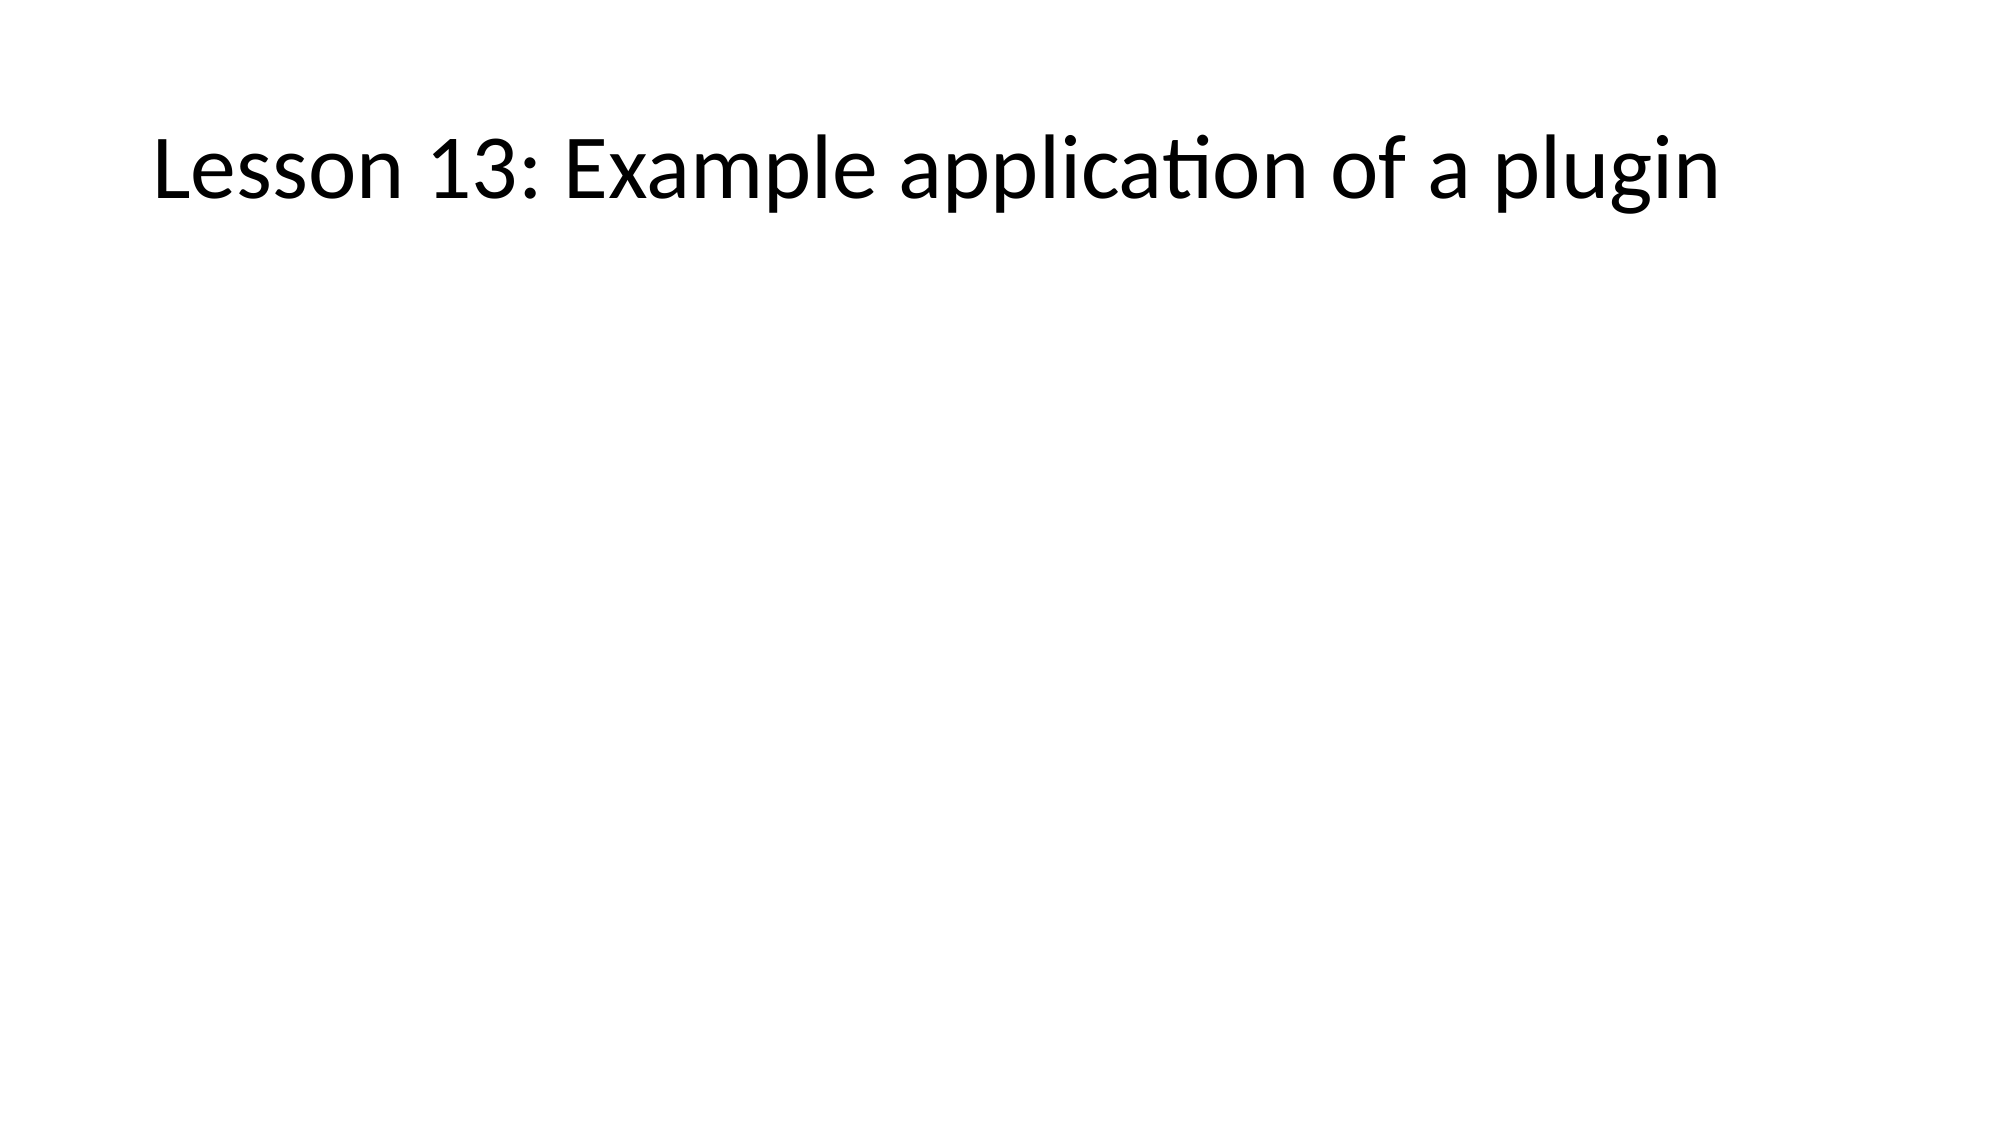

# Lesson 13: Example application of a plugin